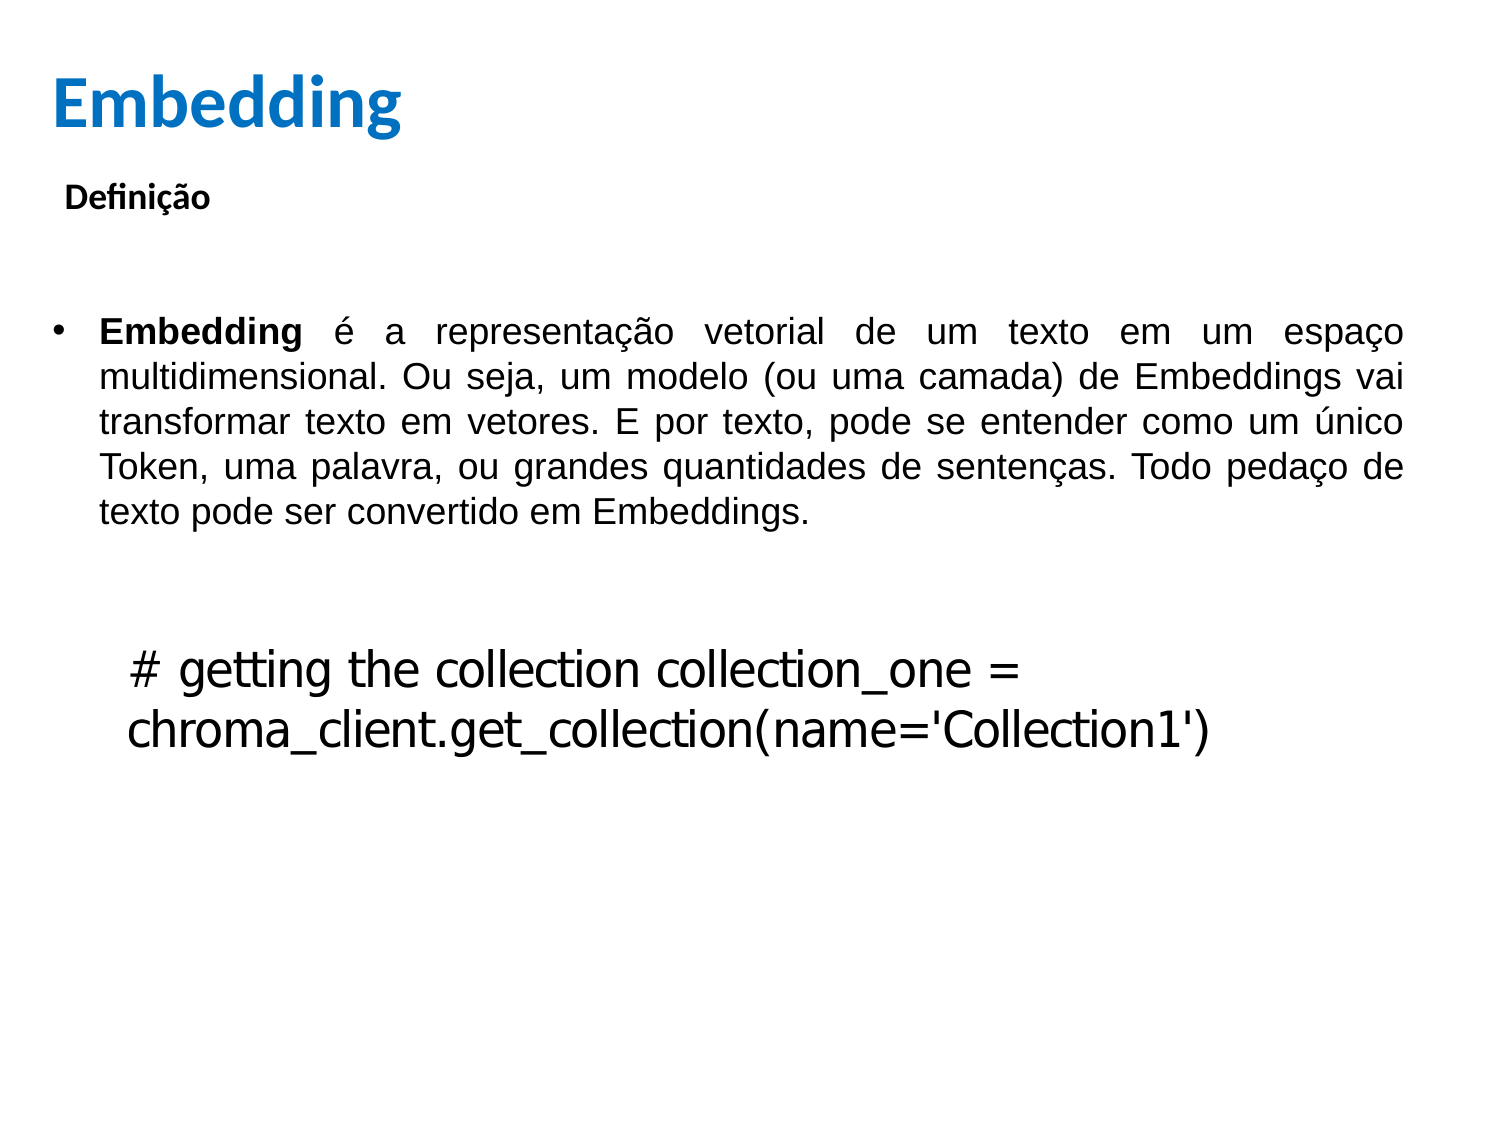

Embedding
Definição
Embedding é a representação vetorial de um texto em um espaço multidimensional. Ou seja, um modelo (ou uma camada) de Embeddings vai transformar texto em vetores. E por texto, pode se entender como um único Token, uma palavra, ou grandes quantidades de sentenças. Todo pedaço de texto pode ser convertido em Embeddings.
# getting the collection collection_one = chroma_client.get_collection(name='Collection1')